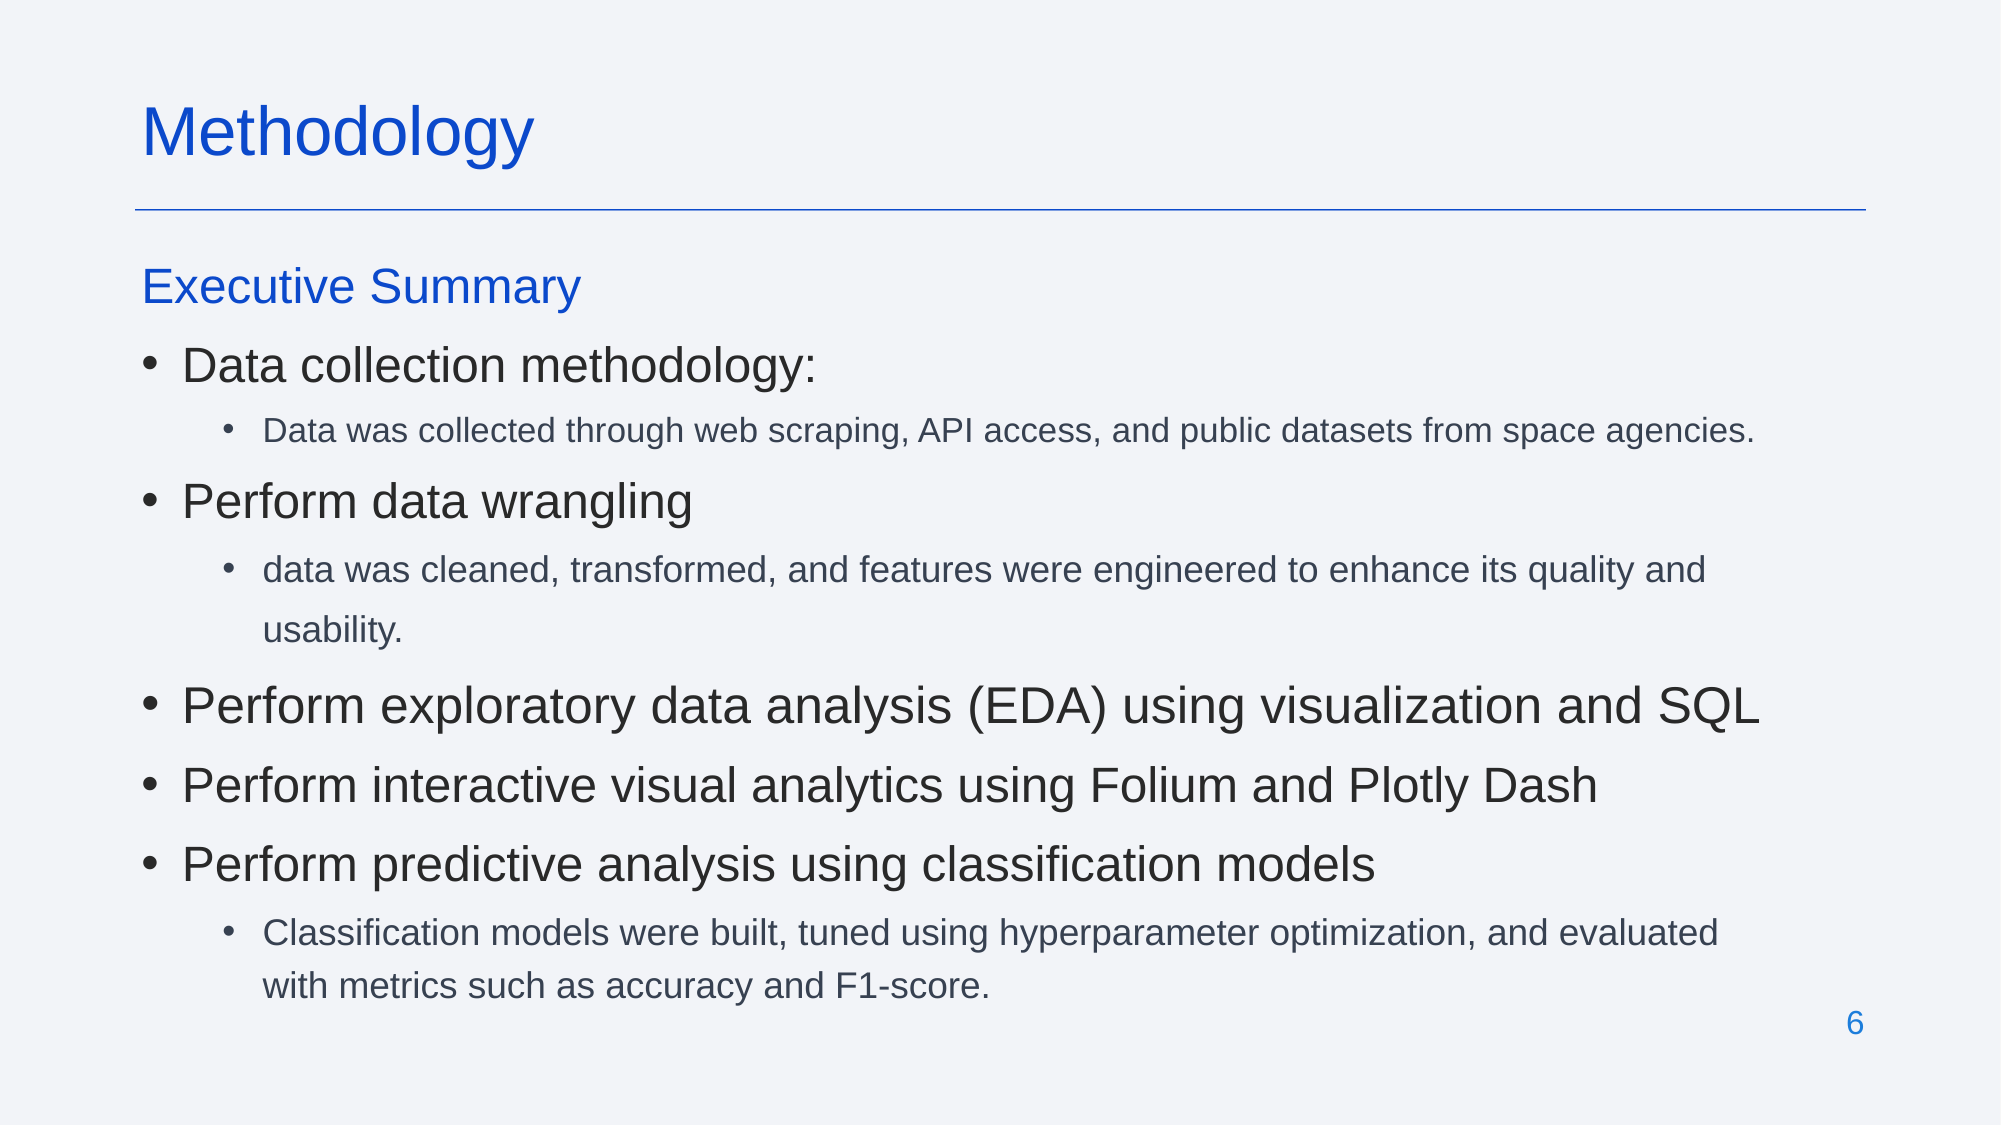

Methodology
Executive Summary
Data collection methodology:
Data was collected through web scraping, API access, and public datasets from space agencies.
Perform data wrangling
data was cleaned, transformed, and features were engineered to enhance its quality and usability.
Perform exploratory data analysis (EDA) using visualization and SQL
Perform interactive visual analytics using Folium and Plotly Dash
Perform predictive analysis using classification models
Classification models were built, tuned using hyperparameter optimization, and evaluated with metrics such as accuracy and F1-score.

6